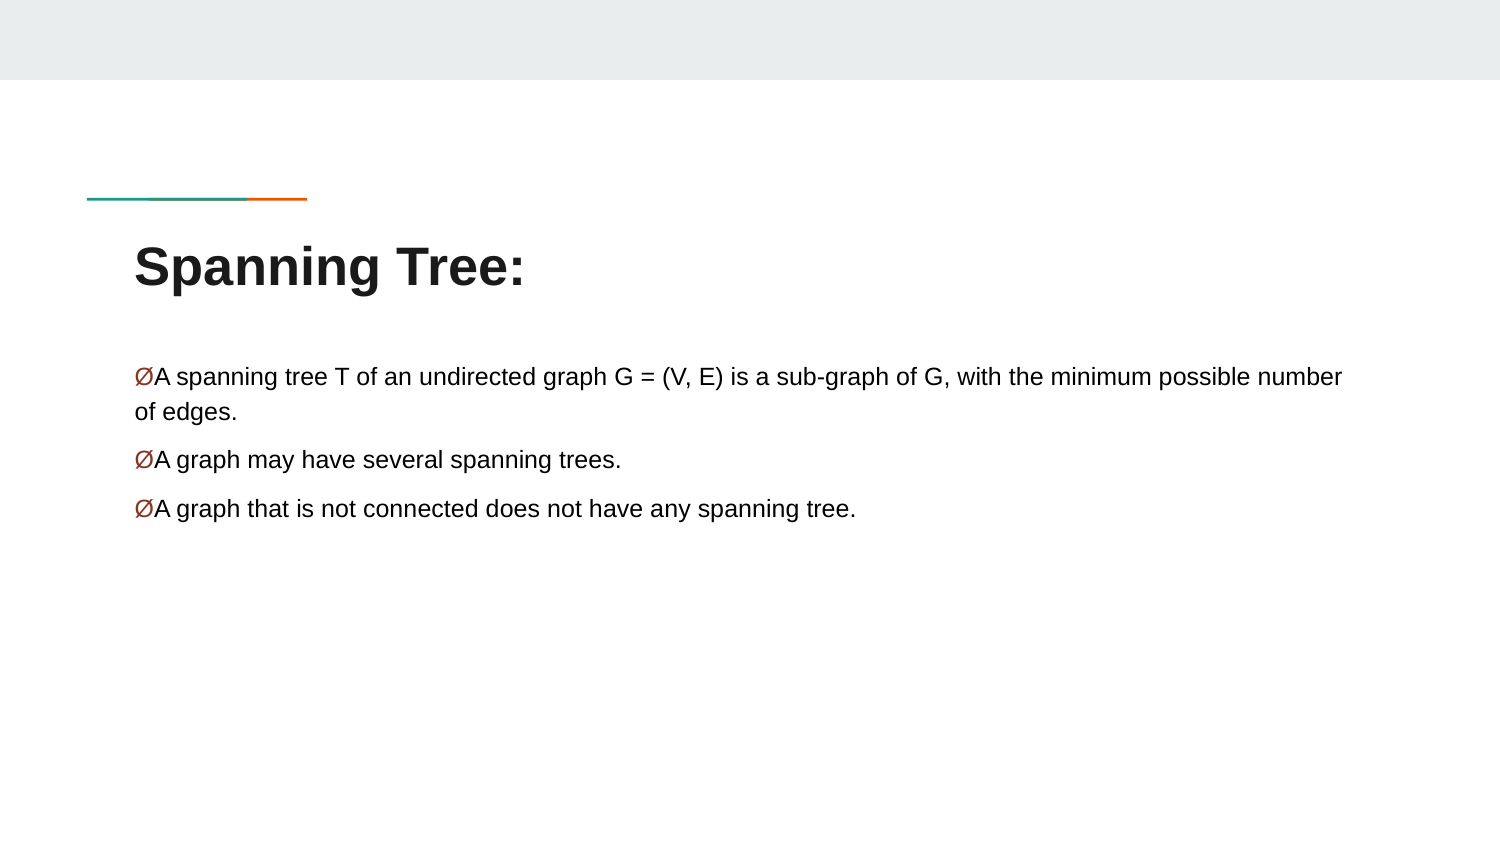

# Spanning Tree:
ØA spanning tree T of an undirected graph G = (V, E) is a sub-graph of G, with the minimum possible number of edges.
ØA graph may have several spanning trees.
ØA graph that is not connected does not have any spanning tree.